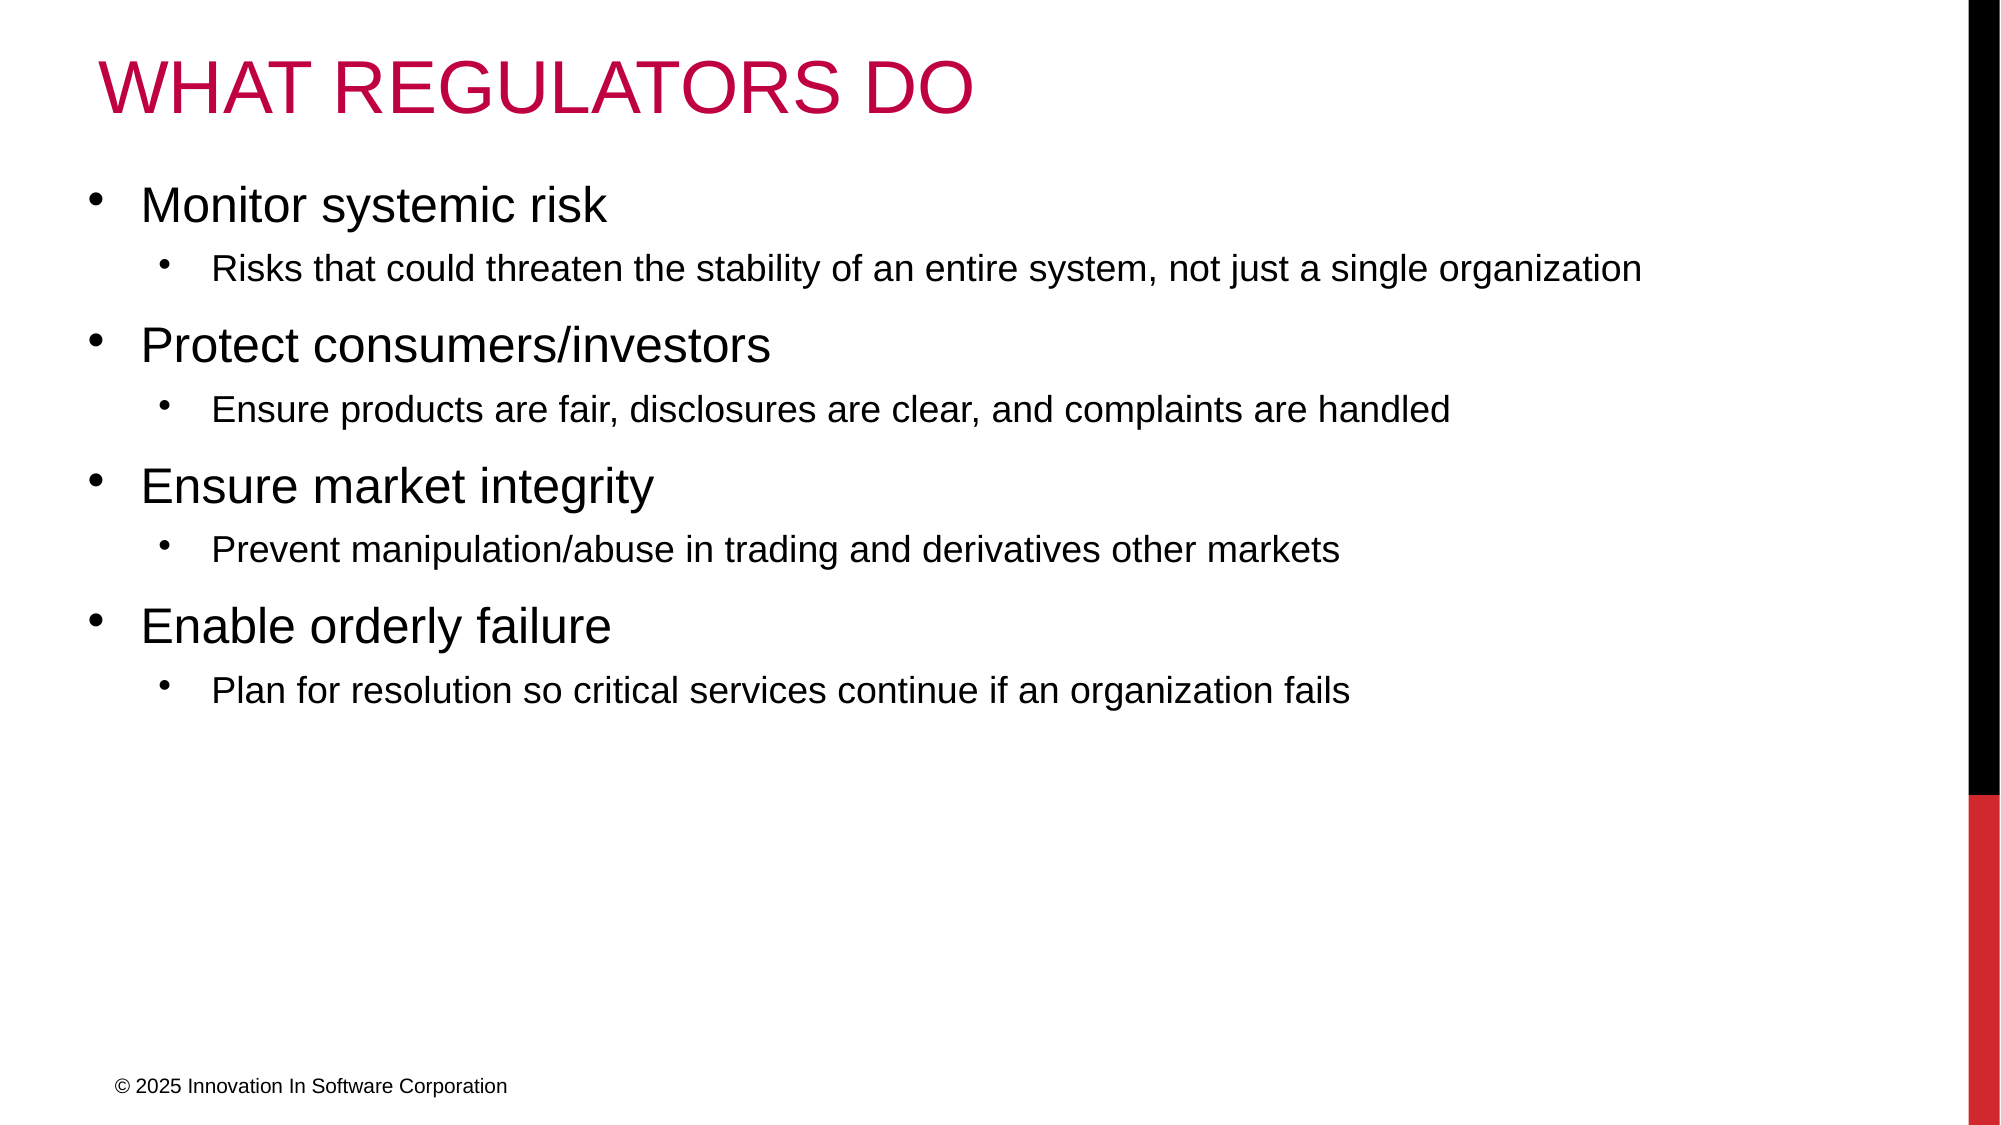

# What regulators do
Monitor systemic risk
Risks that could threaten the stability of an entire system, not just a single organization
Protect consumers/investors
Ensure products are fair, disclosures are clear, and complaints are handled
Ensure market integrity
Prevent manipulation/abuse in trading and derivatives other markets
Enable orderly failure
Plan for resolution so critical services continue if an organization fails

© 2025 Innovation In Software Corporation